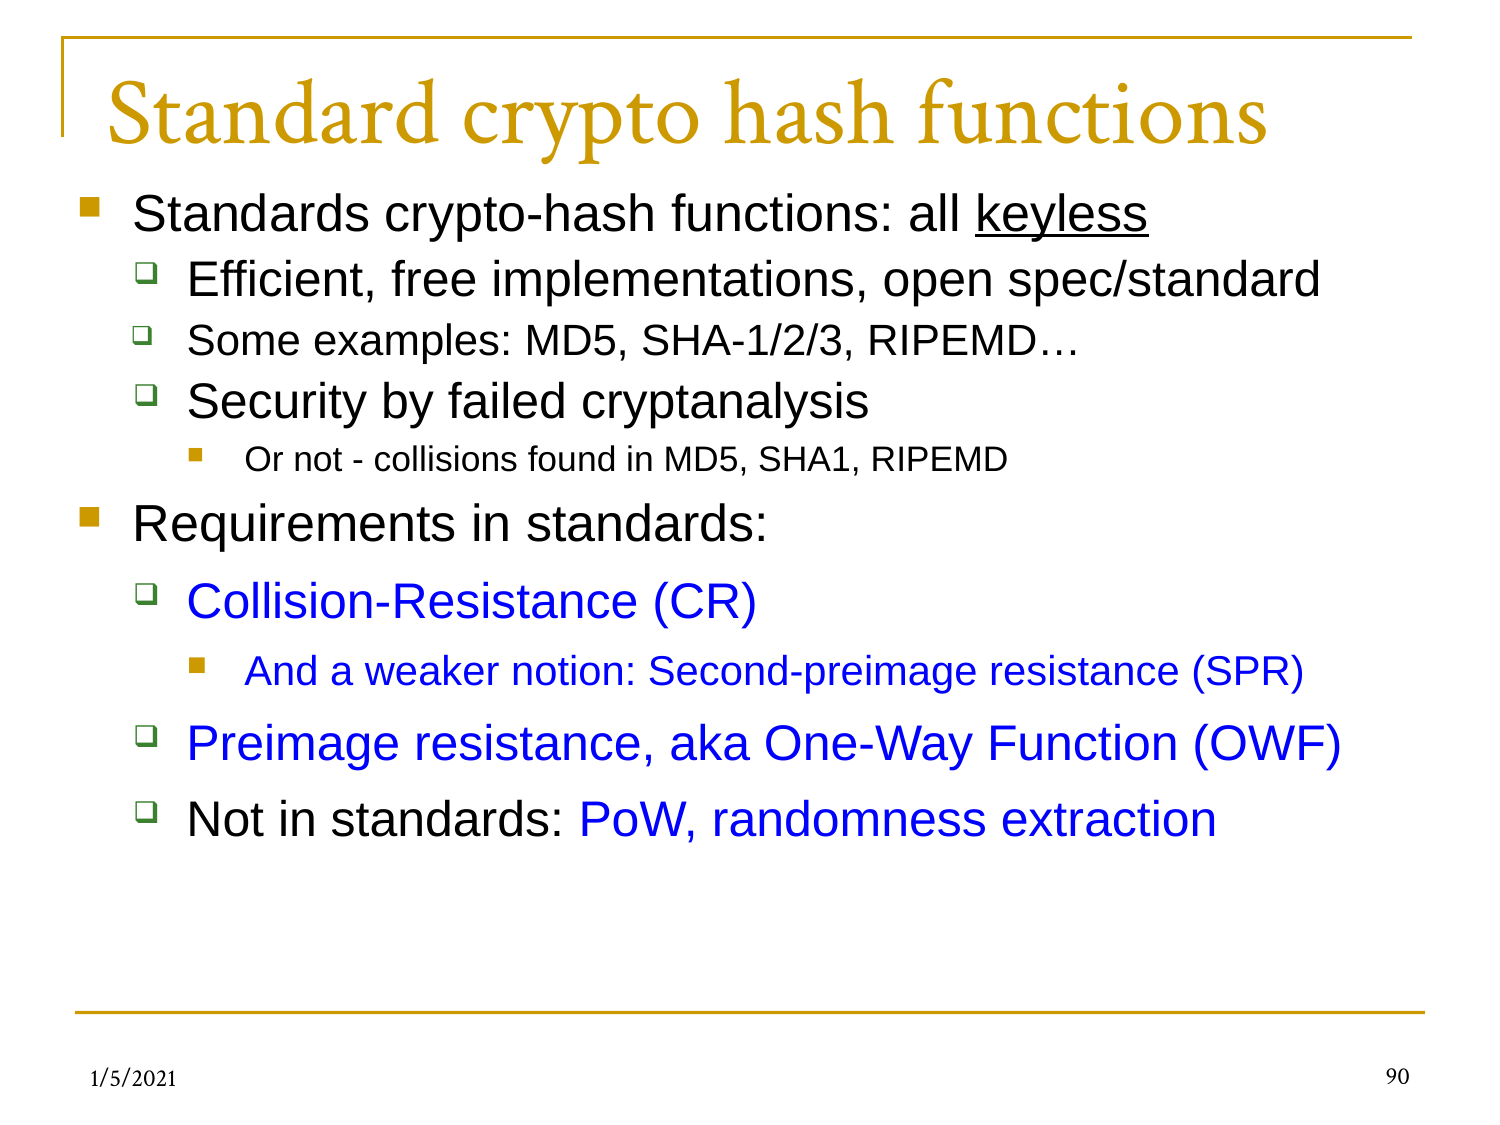

# Standard crypto hash functions
Standards crypto-hash functions: all keyless
Efficient, free implementations, open spec/standard
Some examples: MD5, SHA-1/2/3, RIPEMD…
Security by failed cryptanalysis
Or not - collisions found in MD5, SHA1, RIPEMD
Requirements in standards:
Collision-Resistance (CR)
And a weaker notion: Second-preimage resistance (SPR)
Preimage resistance, aka One-Way Function (OWF)
Not in standards: PoW, randomness extraction

1/5/2021
90